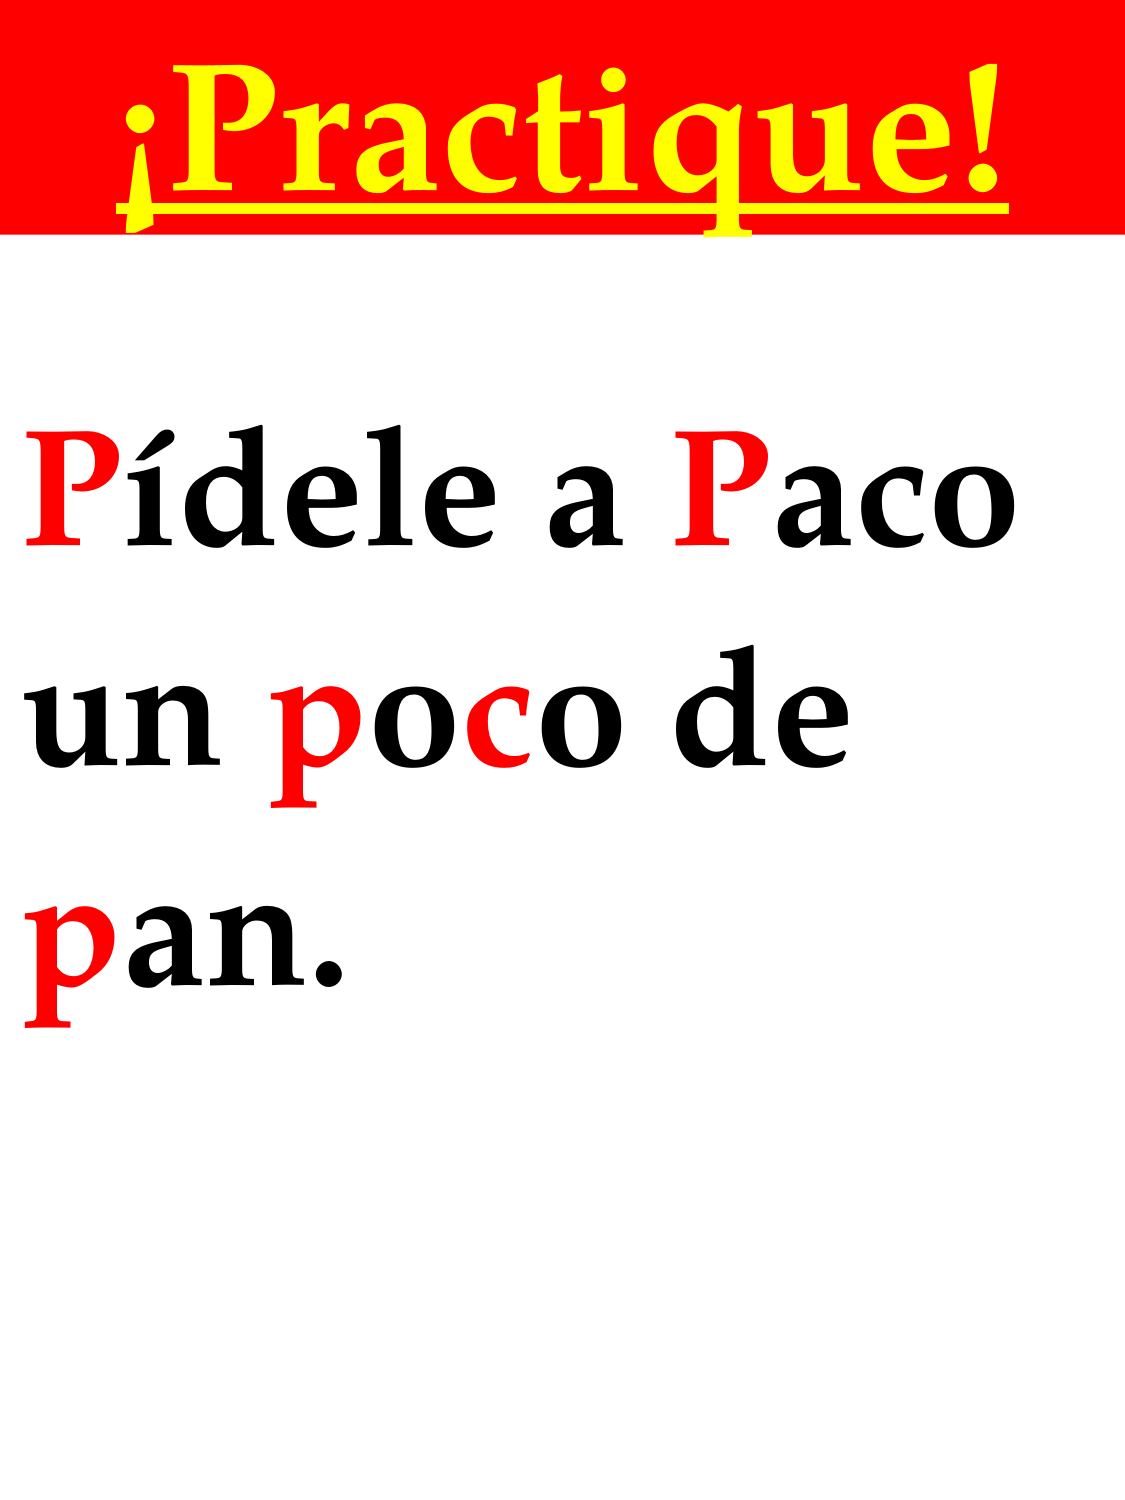

¡Practique!

Pídele a Paco un poco de pan.